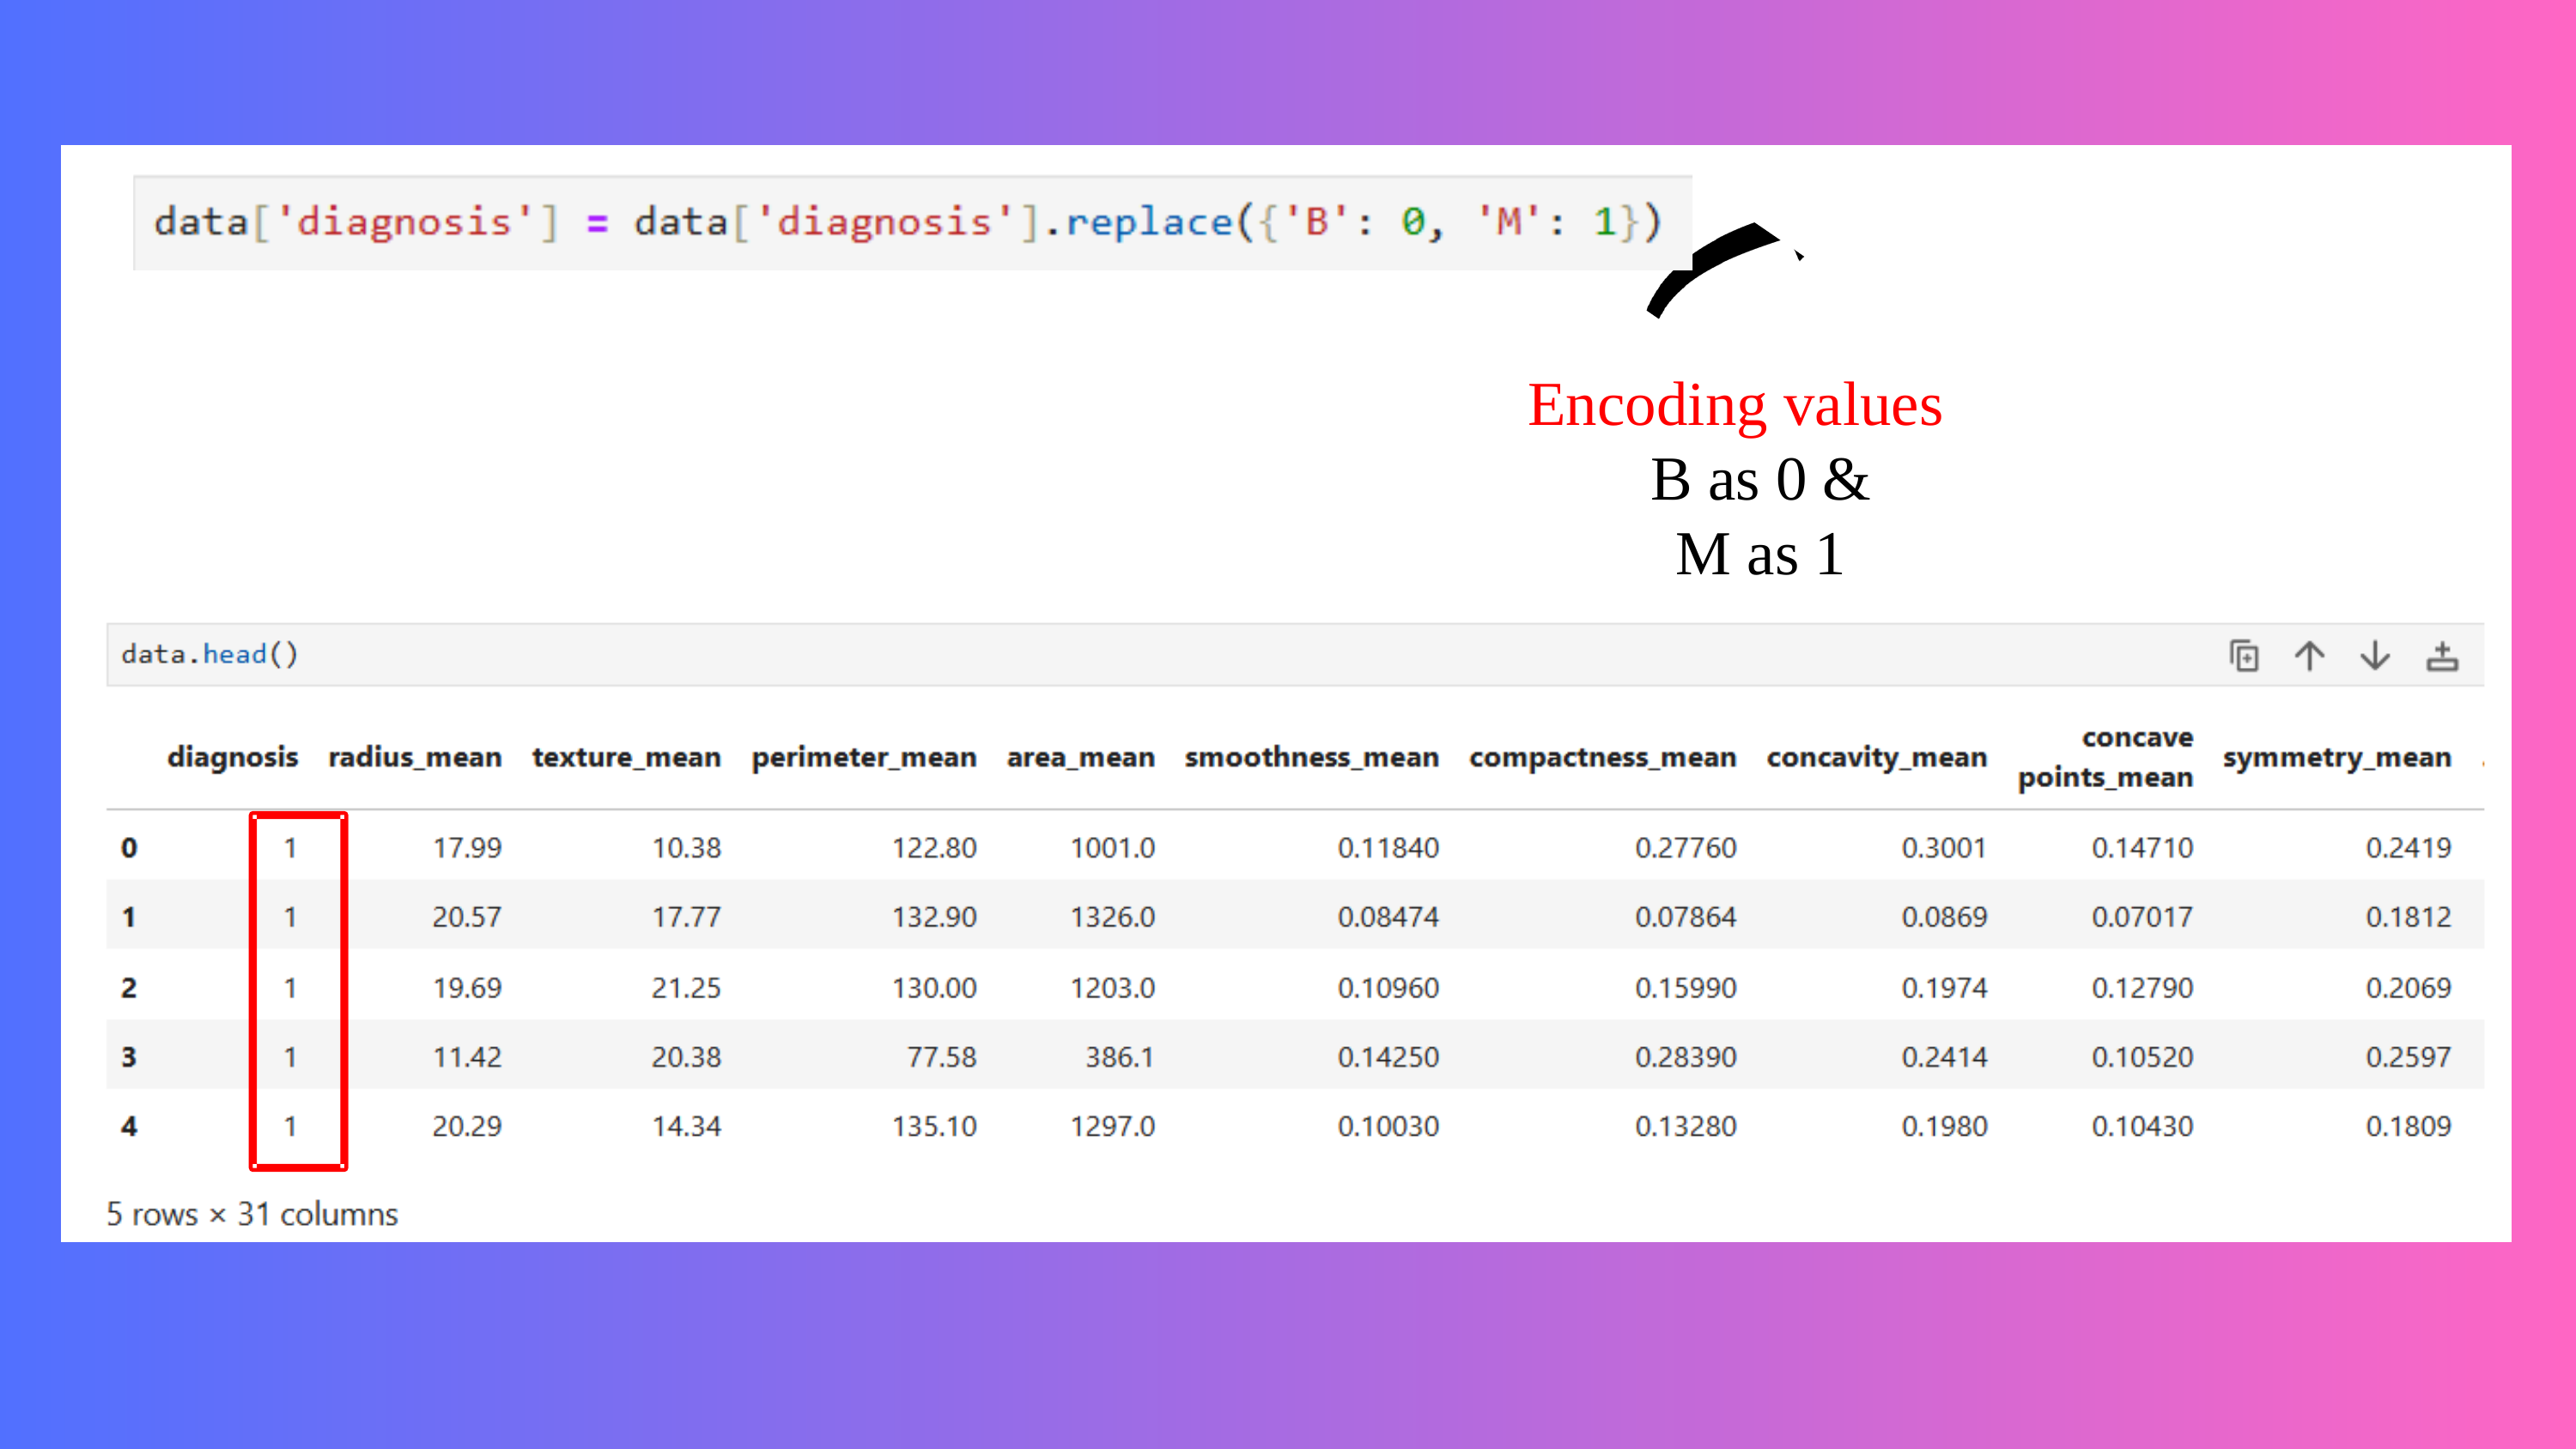

Encoding values
B as 0 &
M as 1